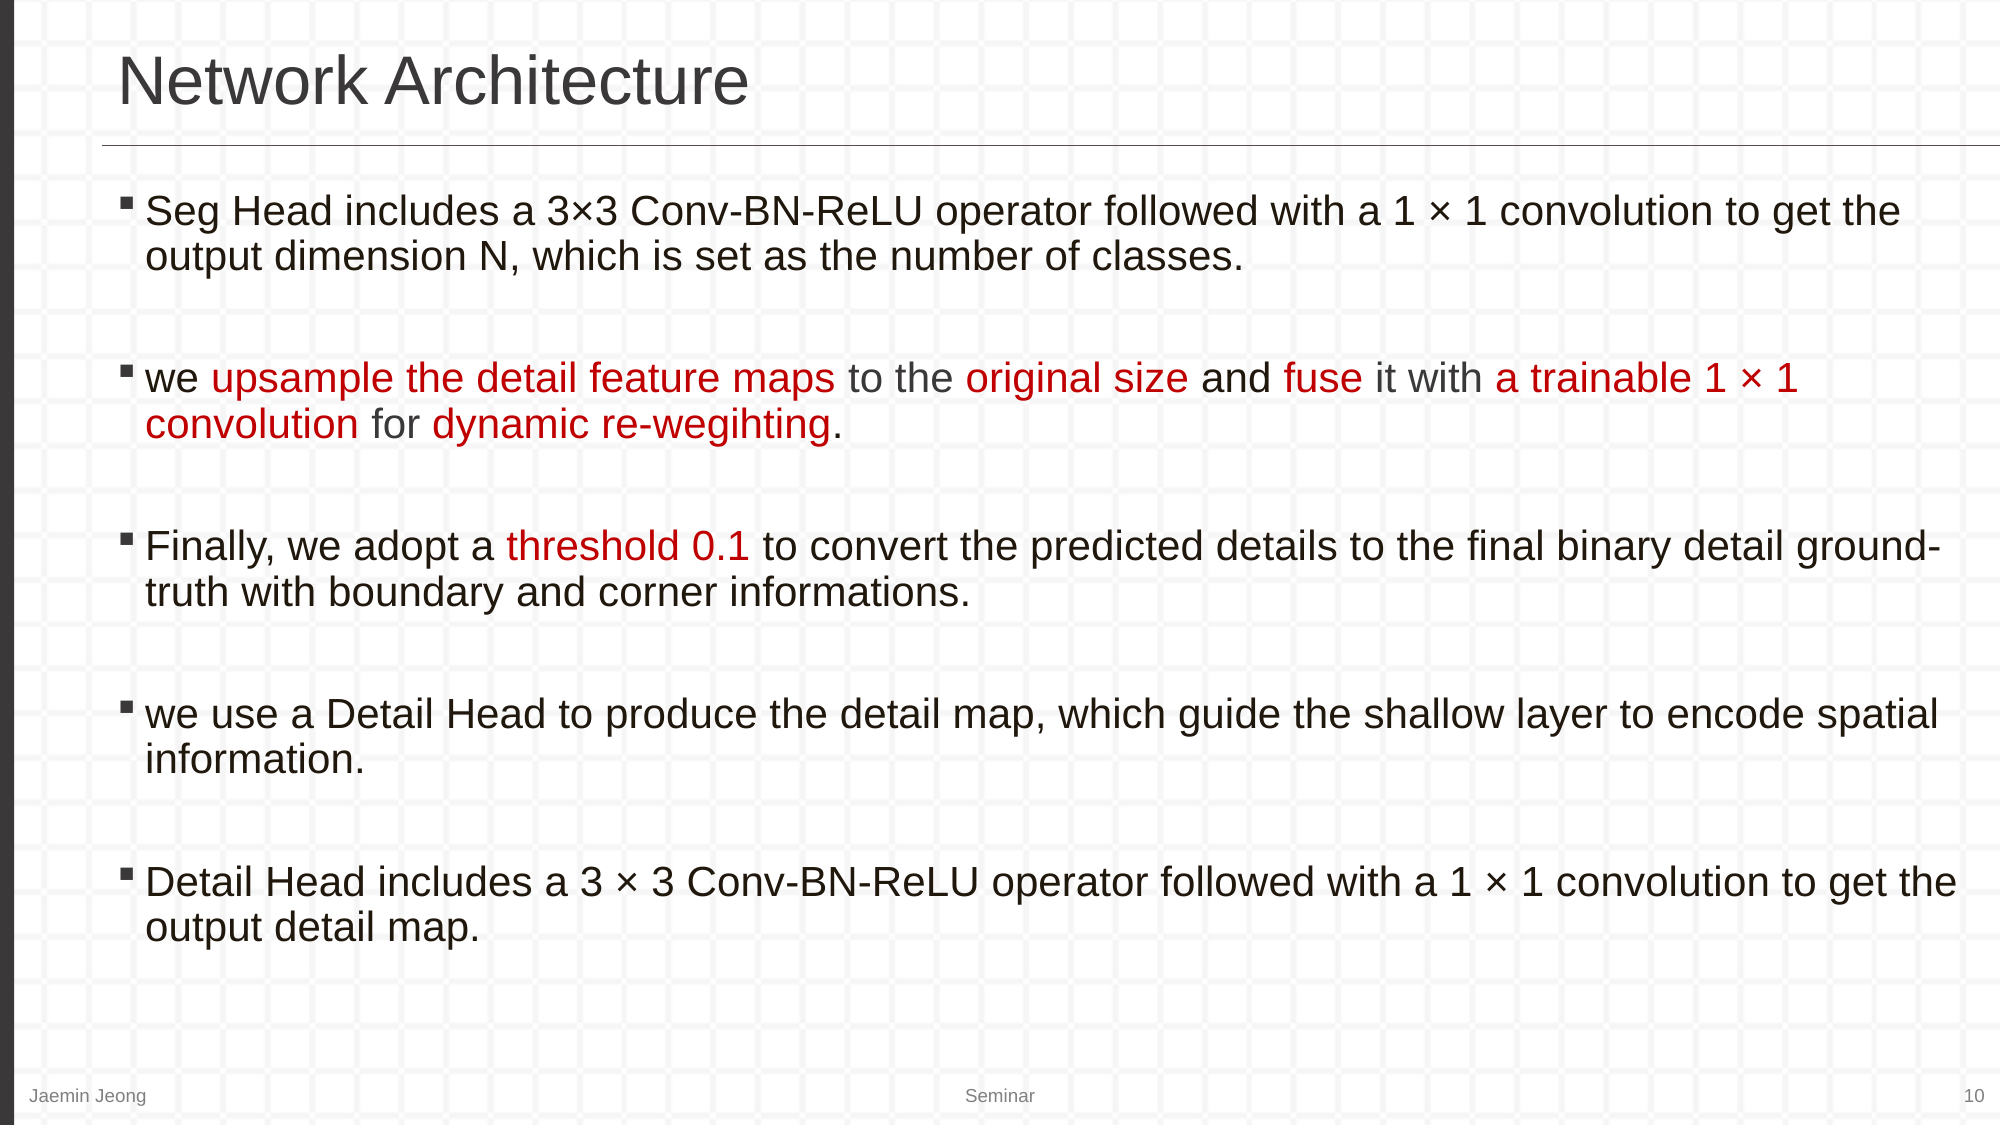

# Network Architecture
Seg Head includes a 3×3 Conv-BN-ReLU operator followed with a 1 × 1 convolution to get the output dimension N, which is set as the number of classes.

we upsample the detail feature maps to the original size and fuse it with a trainable 1 × 1 convolution for dynamic re-wegihting.

Finally, we adopt a threshold 0.1 to convert the predicted details to the final binary detail ground-truth with boundary and corner informations.

we use a Detail Head to produce the detail map, which guide the shallow layer to encode spatial information.

Detail Head includes a 3 × 3 Conv-BN-ReLU operator followed with a 1 × 1 convolution to get the output detail map.

Seminar
10
Jaemin Jeong